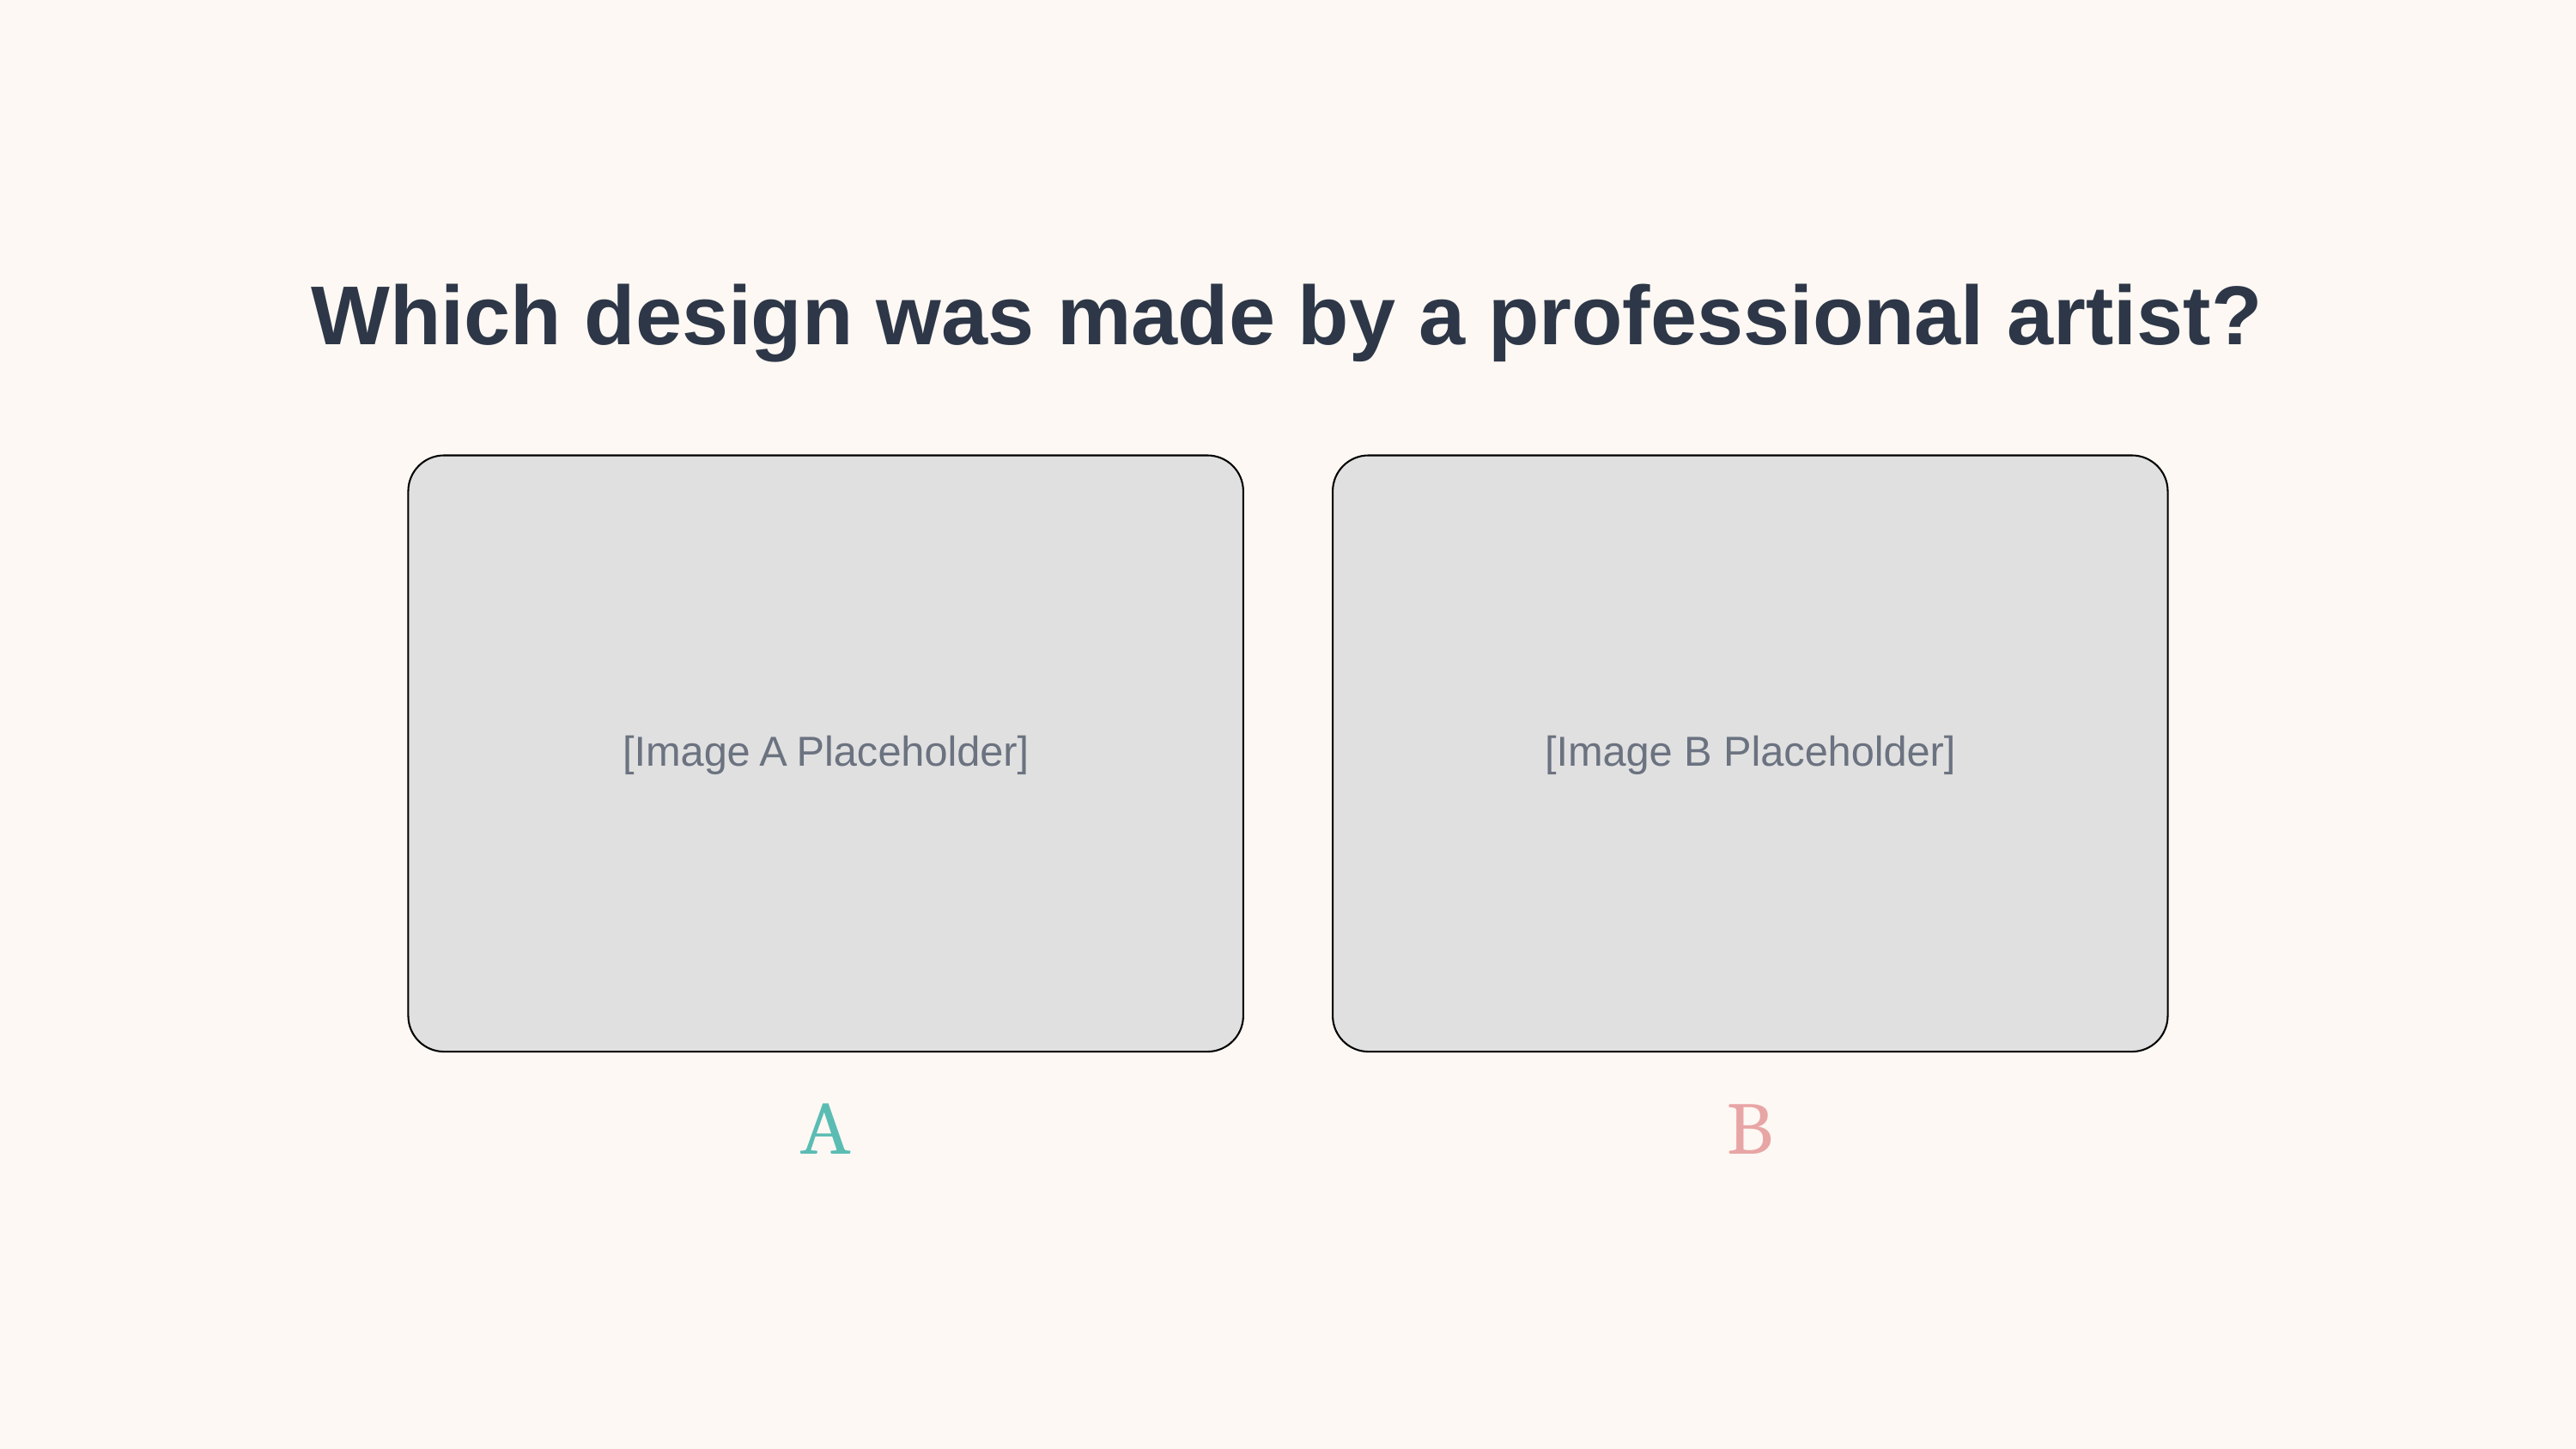

Which design was made by a professional artist?

[Image A Placeholder]
[Image B Placeholder]
A
B